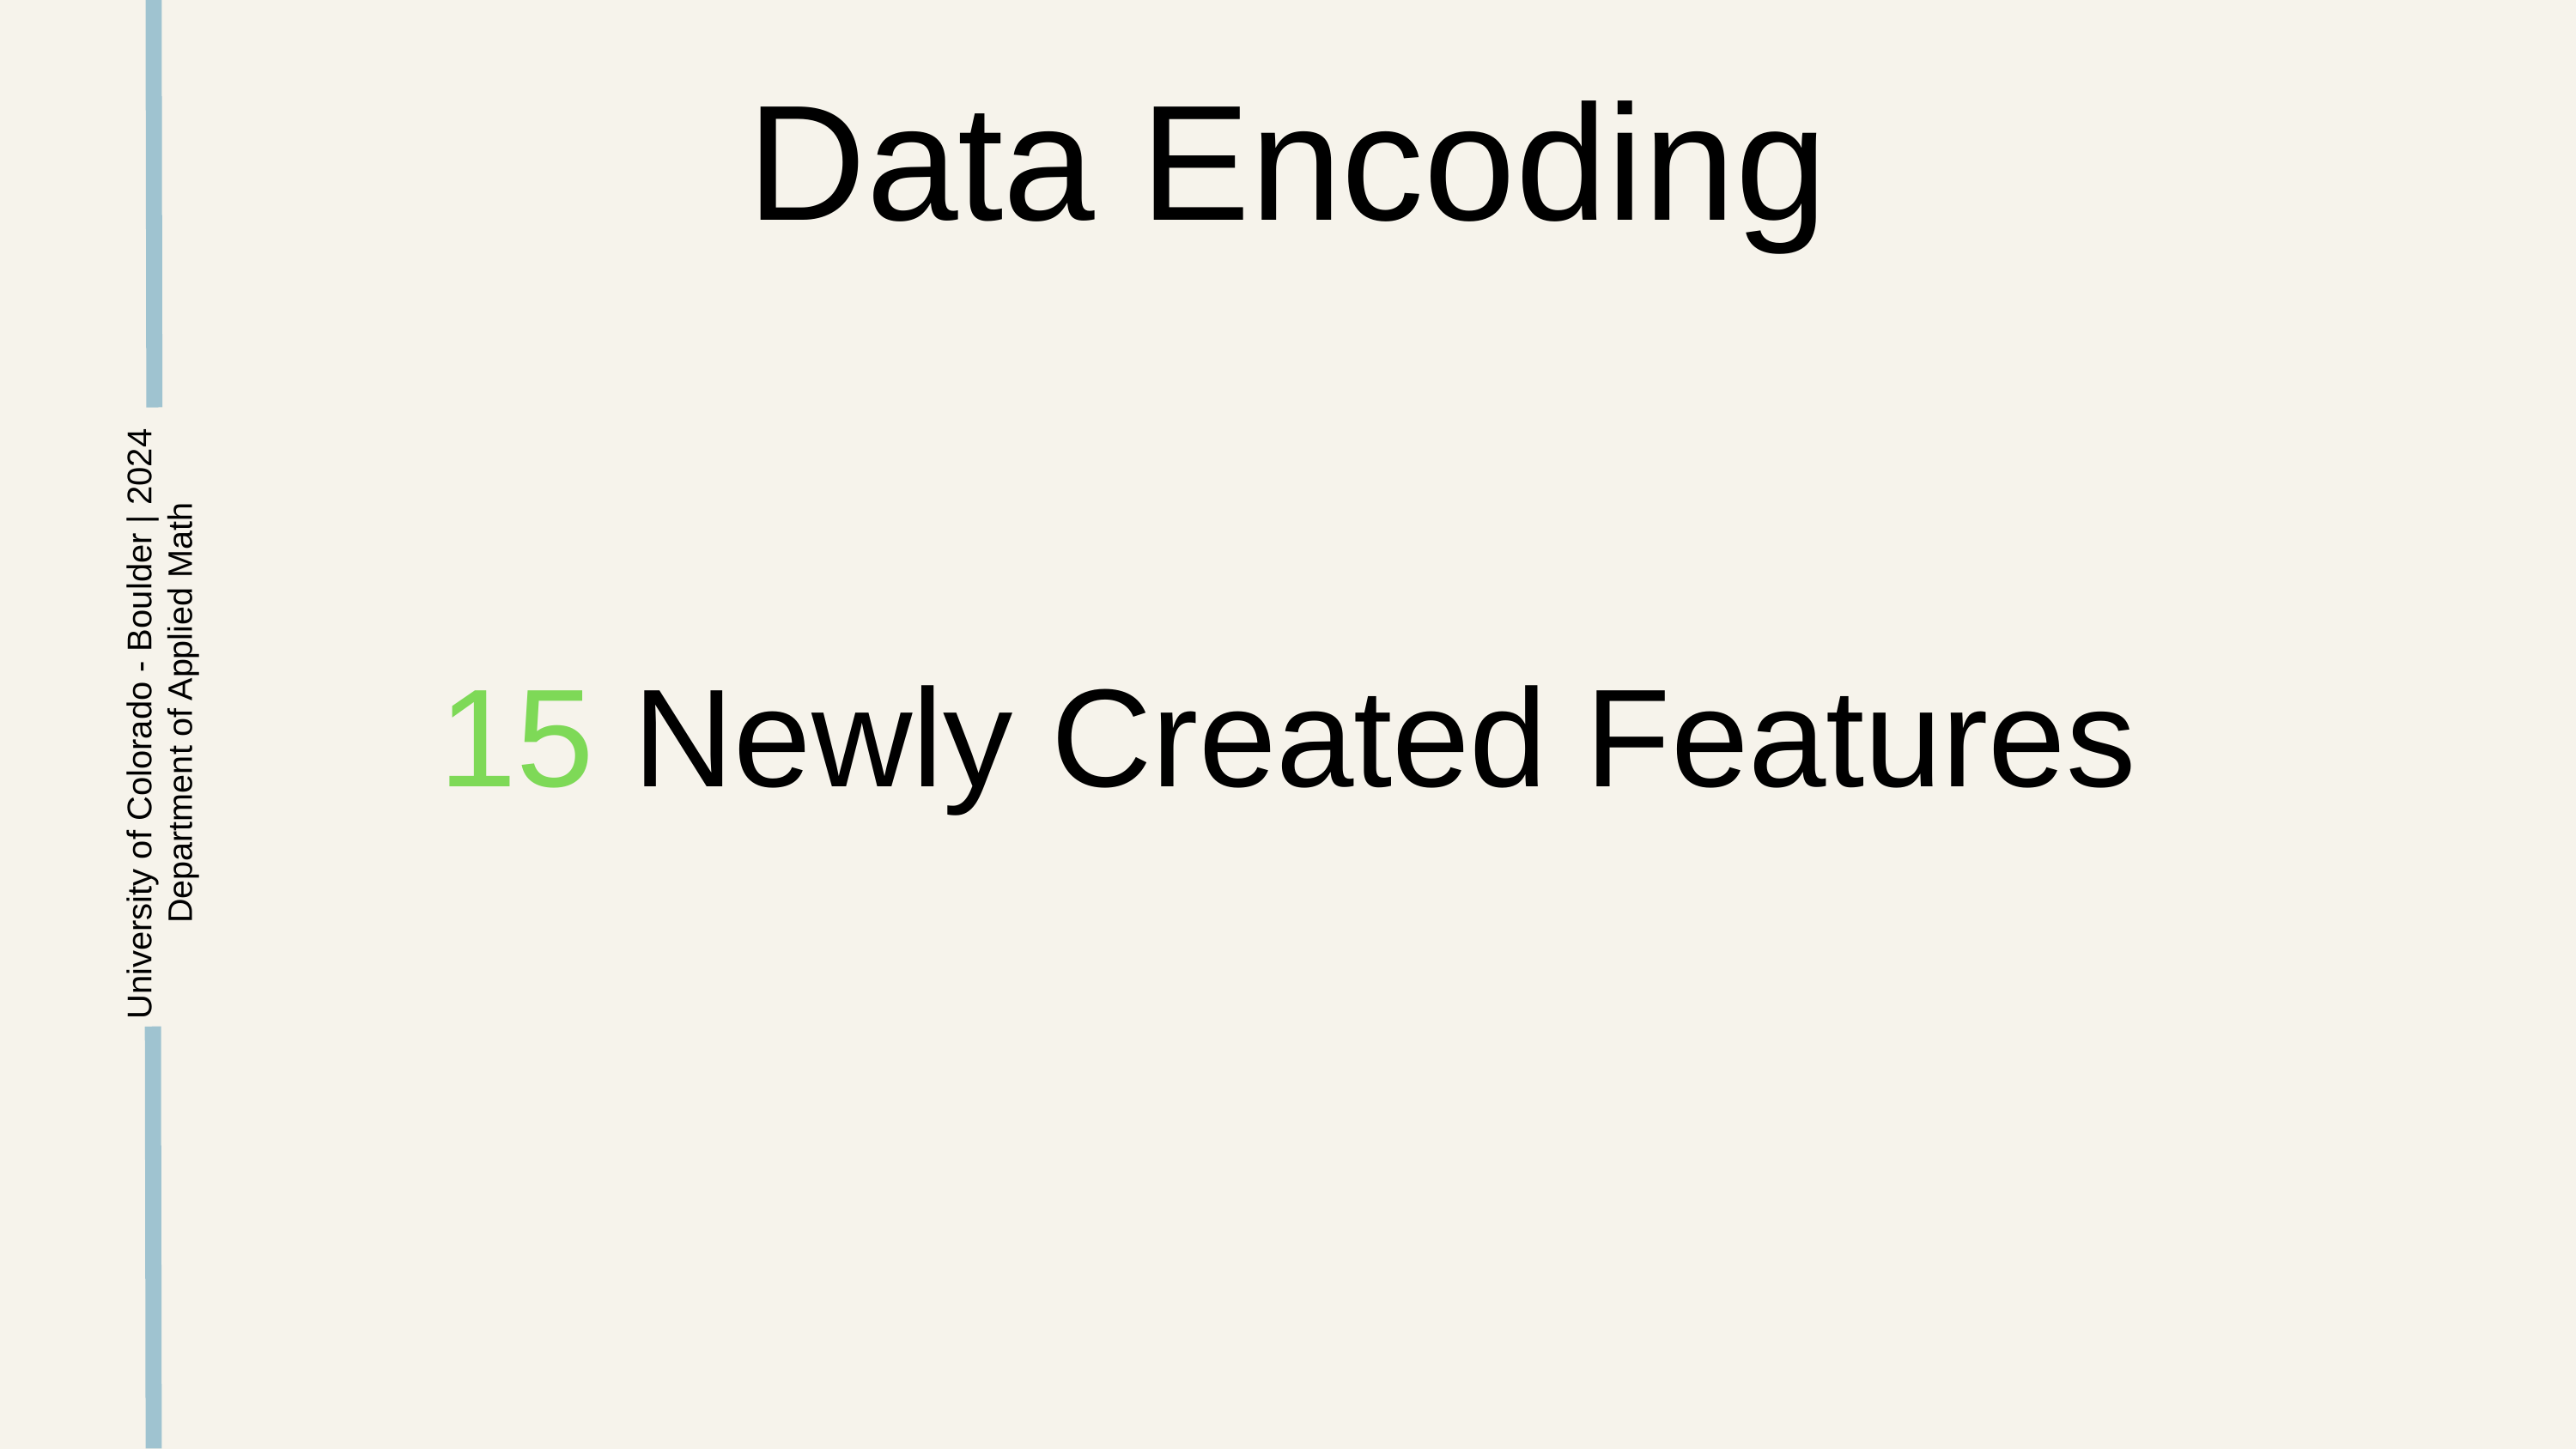

Data Encoding
Department of Applied Math
University of Colorado - Boulder | 2024
15 Newly Created Features